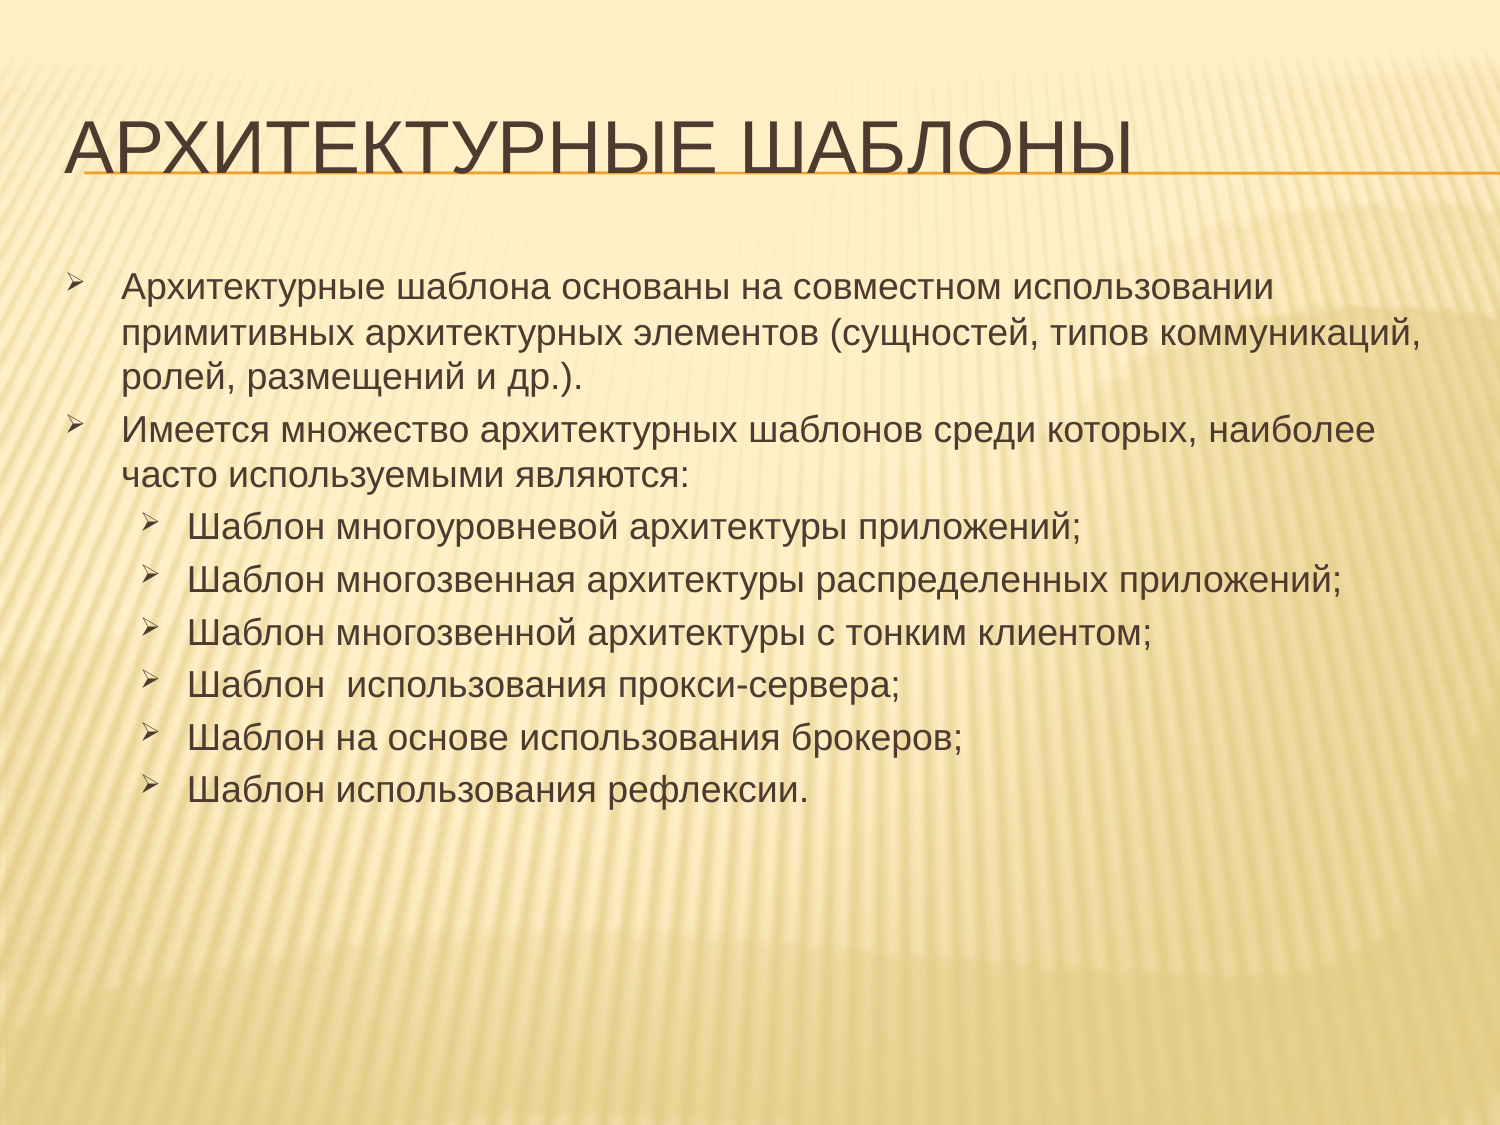

# Архитектурные шаблоны
Архитектурные шаблона основаны на совместном использовании примитивных архитектурных элементов (сущностей, типов коммуникаций, ролей, размещений и др.).
Имеется множество архитектурных шаблонов среди которых, наиболее часто используемыми являются:
Шаблон многоуровневой архитектуры приложений;
Шаблон многозвенная архитектуры распределенных приложений;
Шаблон многозвенной архитектуры с тонким клиентом;
Шаблон  использования прокси-сервера;
Шаблон на основе использования брокеров;
Шаблон использования рефлексии.